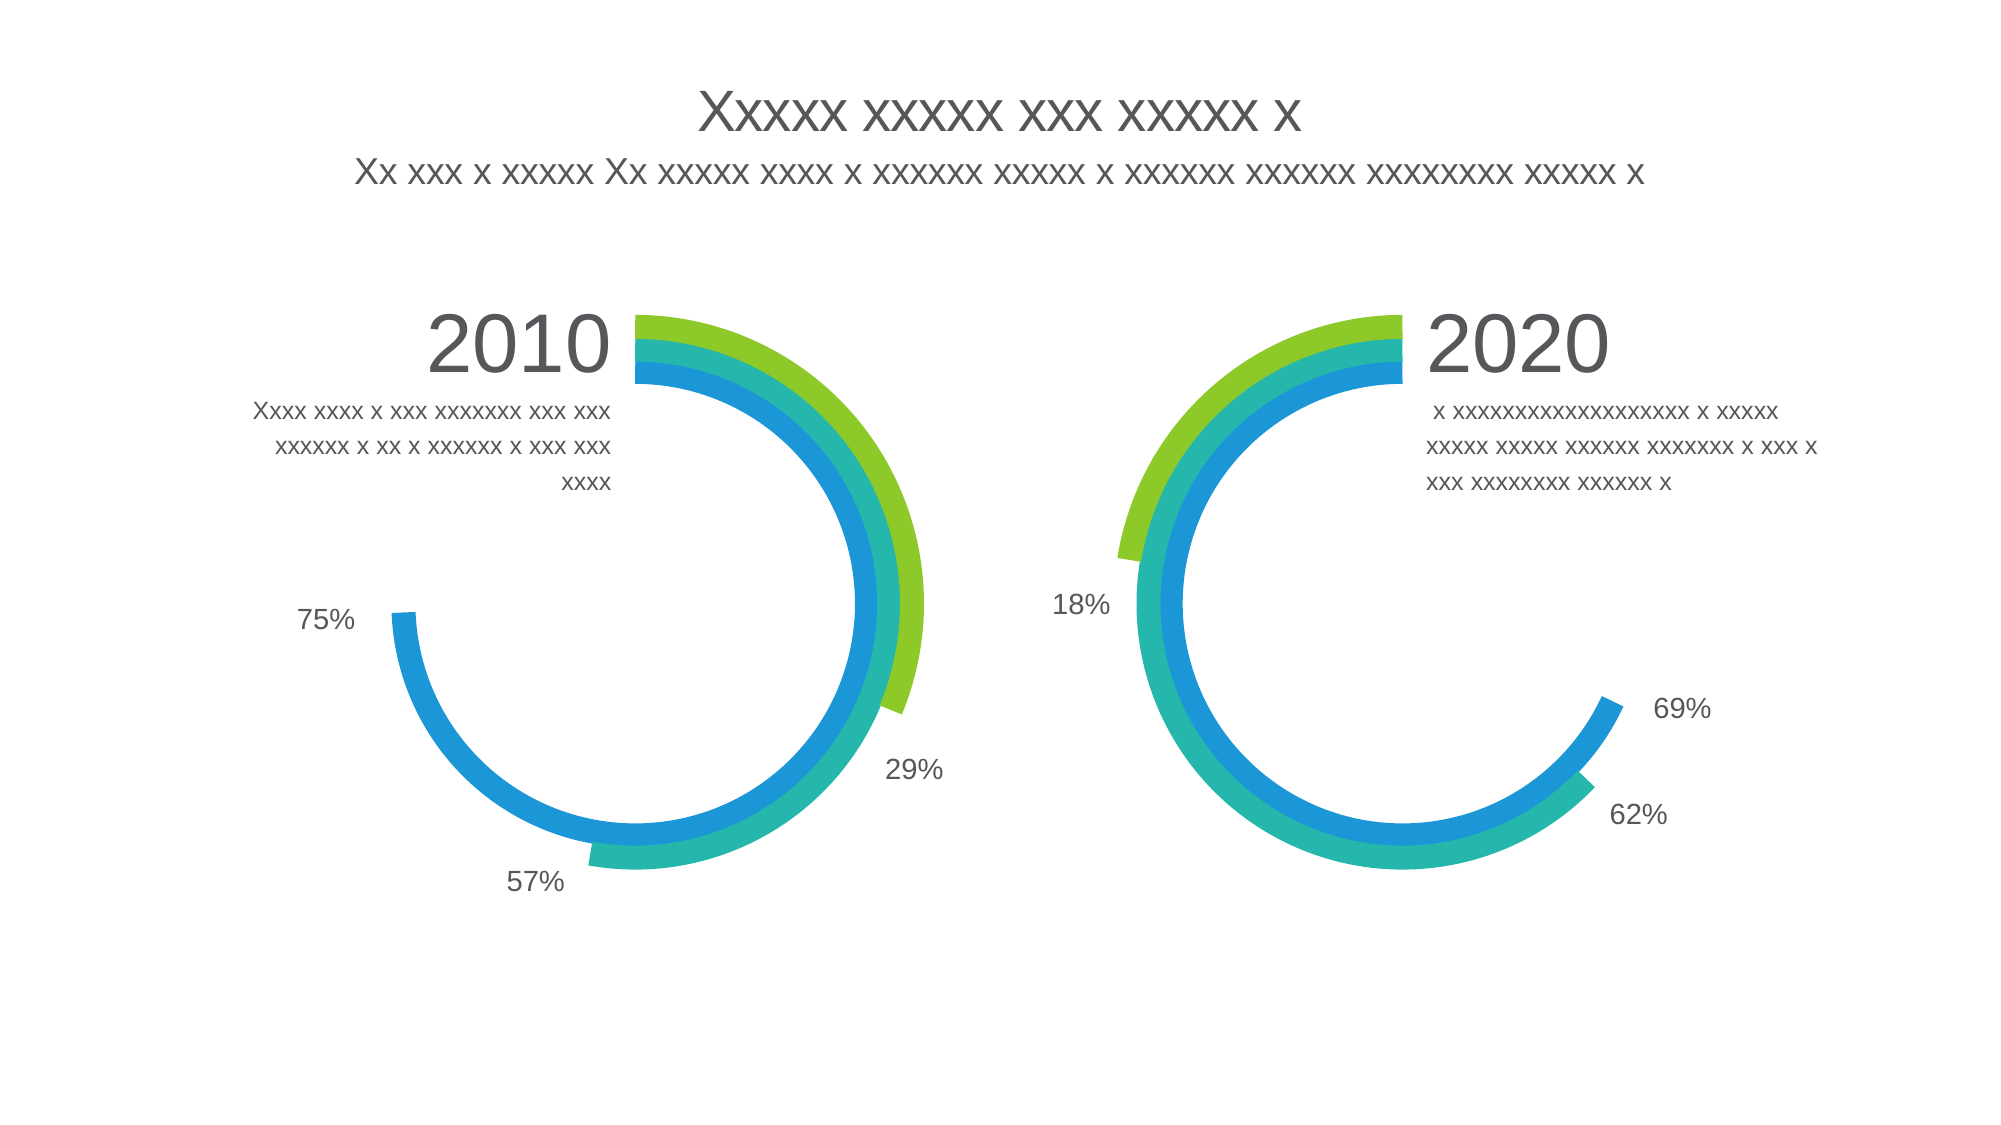

# Xxxxx xxxxx xxx xxxxx x
Xx xxx x xxxxx Xx xxxxx xxxx x xxxxxx xxxxx x xxxxxx xxxxxx xxxxxxxx xxxxx x

2010
Xxxx xxxx x xxx xxxxxxx xxx xxx xxxxxx x xx x xxxxxx x xxx xxx xxxx
2020
 x xxxxxxxxxxxxxxxxxxx x xxxxx xxxxx xxxxx xxxxxx xxxxxxx x xxx x xxx xxxxxxxx xxxxxx x

18%
75%
69%
29%
62%
57%